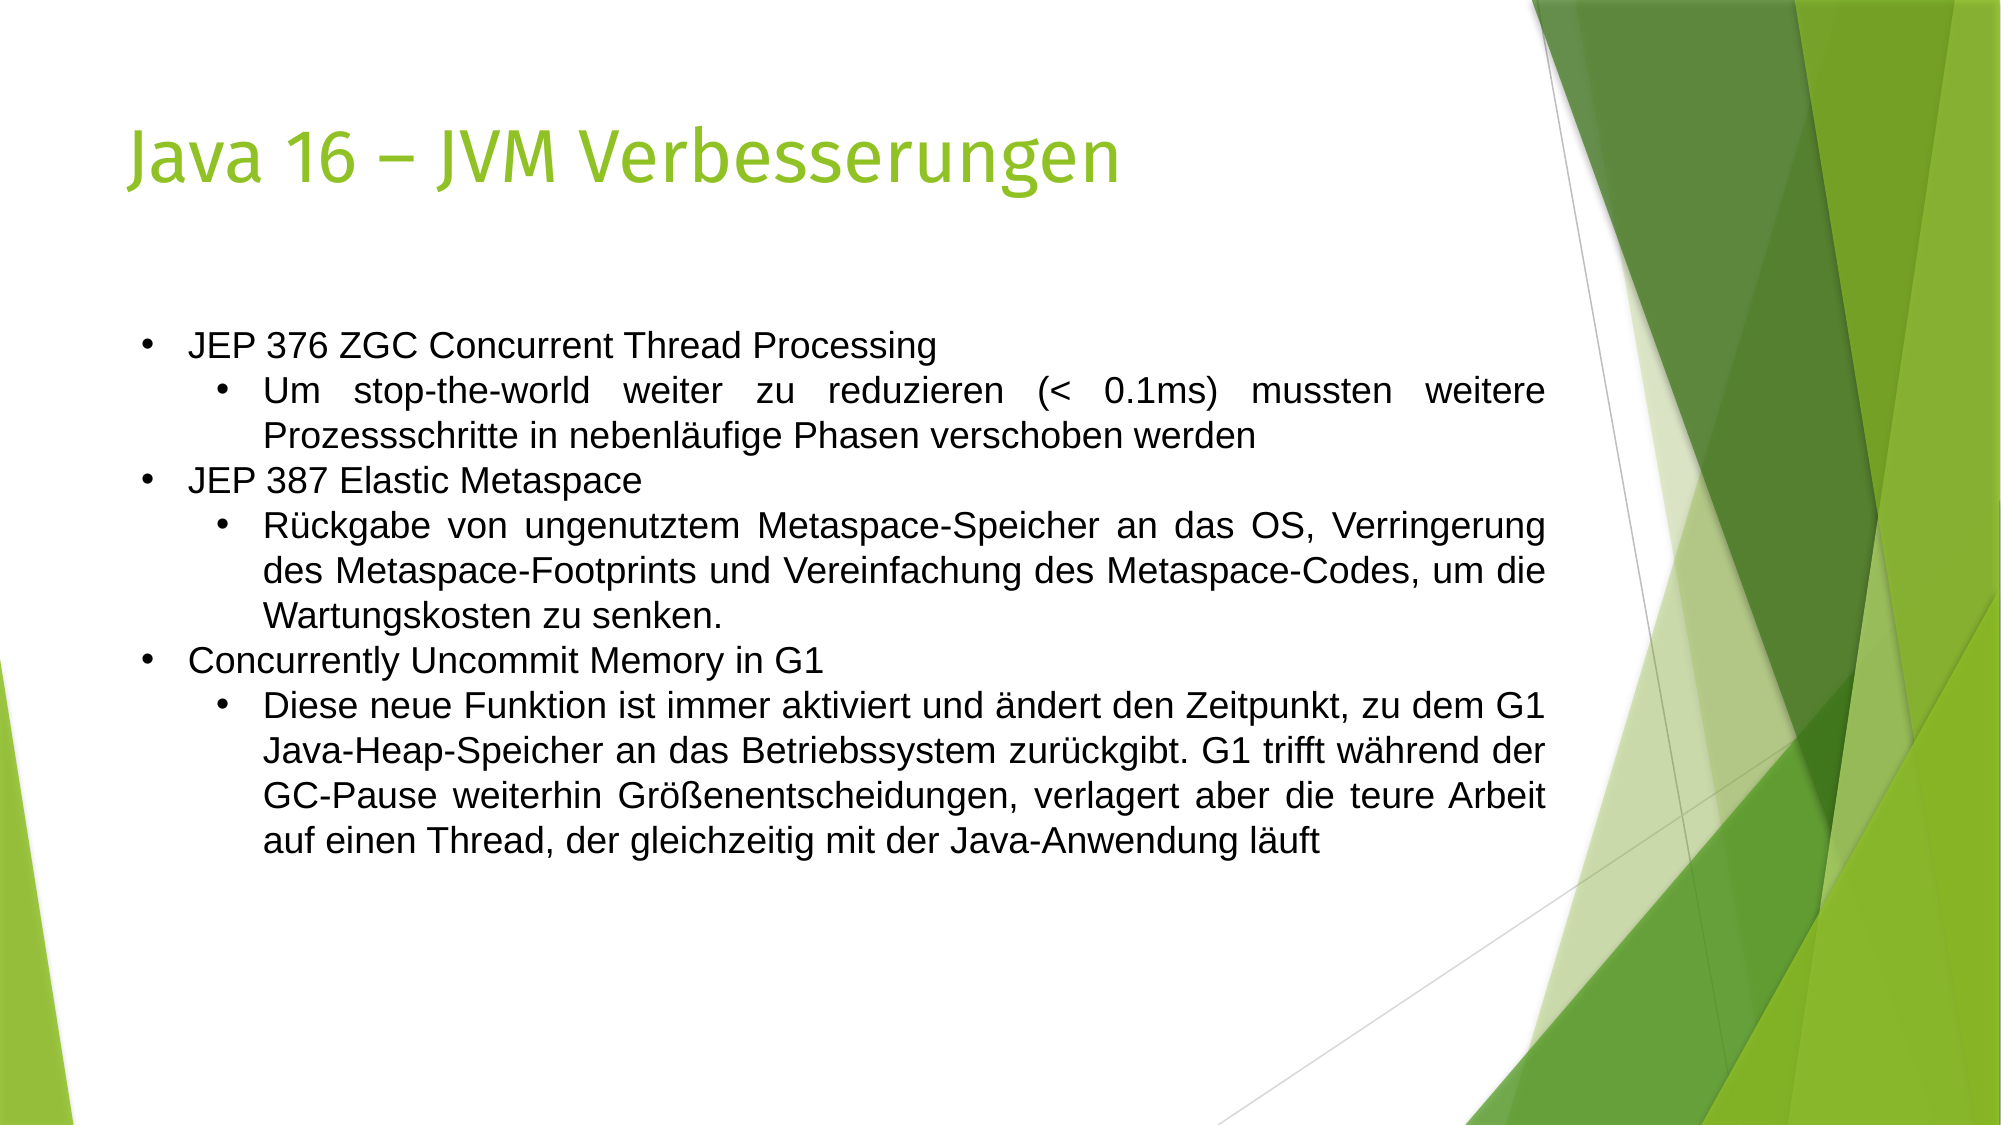

# Java 16 – JVM Verbesserungen
JEP 376 ZGC Concurrent Thread Processing
Um stop-the-world weiter zu reduzieren (< 0.1ms) mussten weitere Prozessschritte in nebenläufige Phasen verschoben werden
JEP 387 Elastic Metaspace
Rückgabe von ungenutztem Metaspace-Speicher an das OS, Verringerung des Metaspace-Footprints und Vereinfachung des Metaspace-Codes, um die Wartungskosten zu senken.
Concurrently Uncommit Memory in G1
Diese neue Funktion ist immer aktiviert und ändert den Zeitpunkt, zu dem G1 Java-Heap-Speicher an das Betriebssystem zurückgibt. G1 trifft während der GC-Pause weiterhin Größenentscheidungen, verlagert aber die teure Arbeit auf einen Thread, der gleichzeitig mit der Java-Anwendung läuft